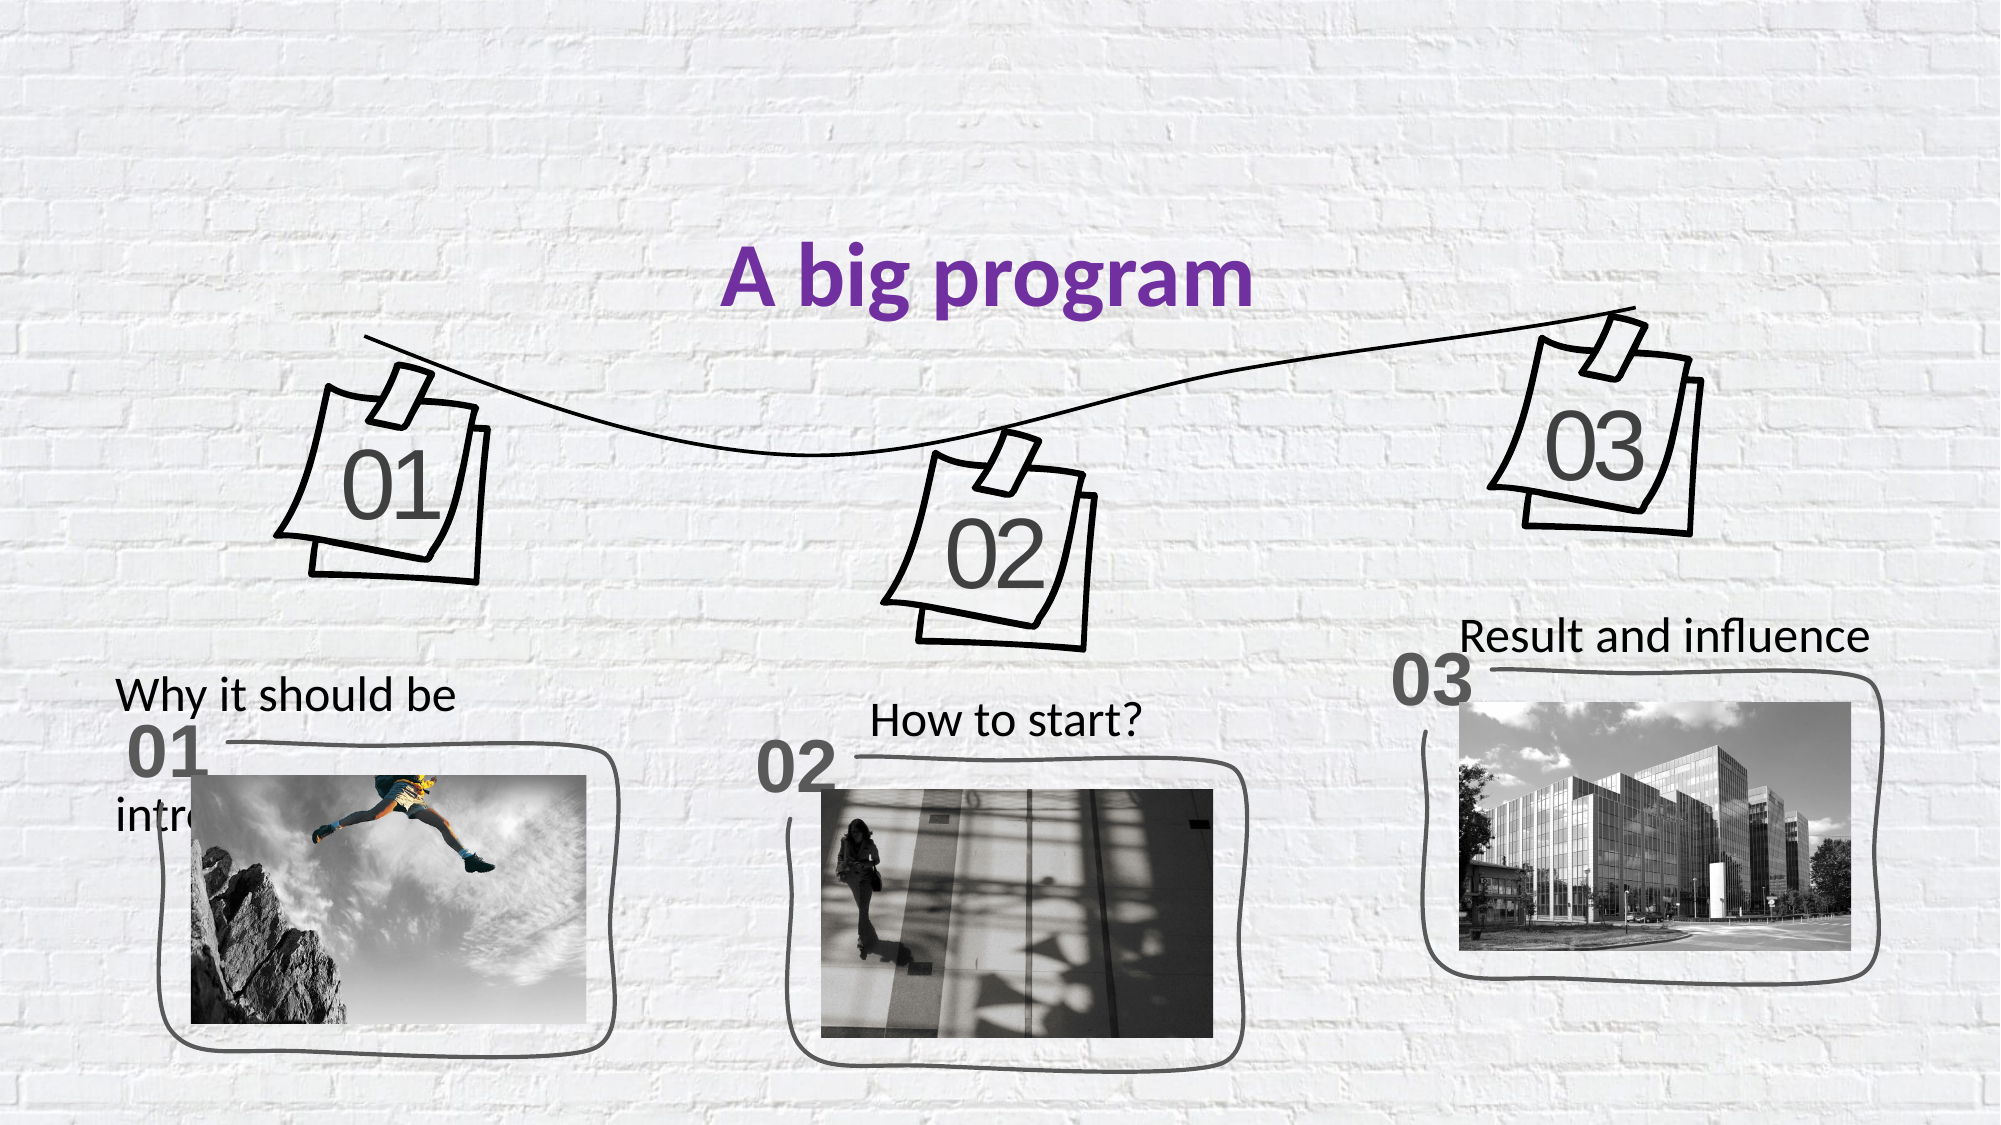

A big program

03
01

02
Result and influence
Why it should be introduced?
How to start?
03

01

02